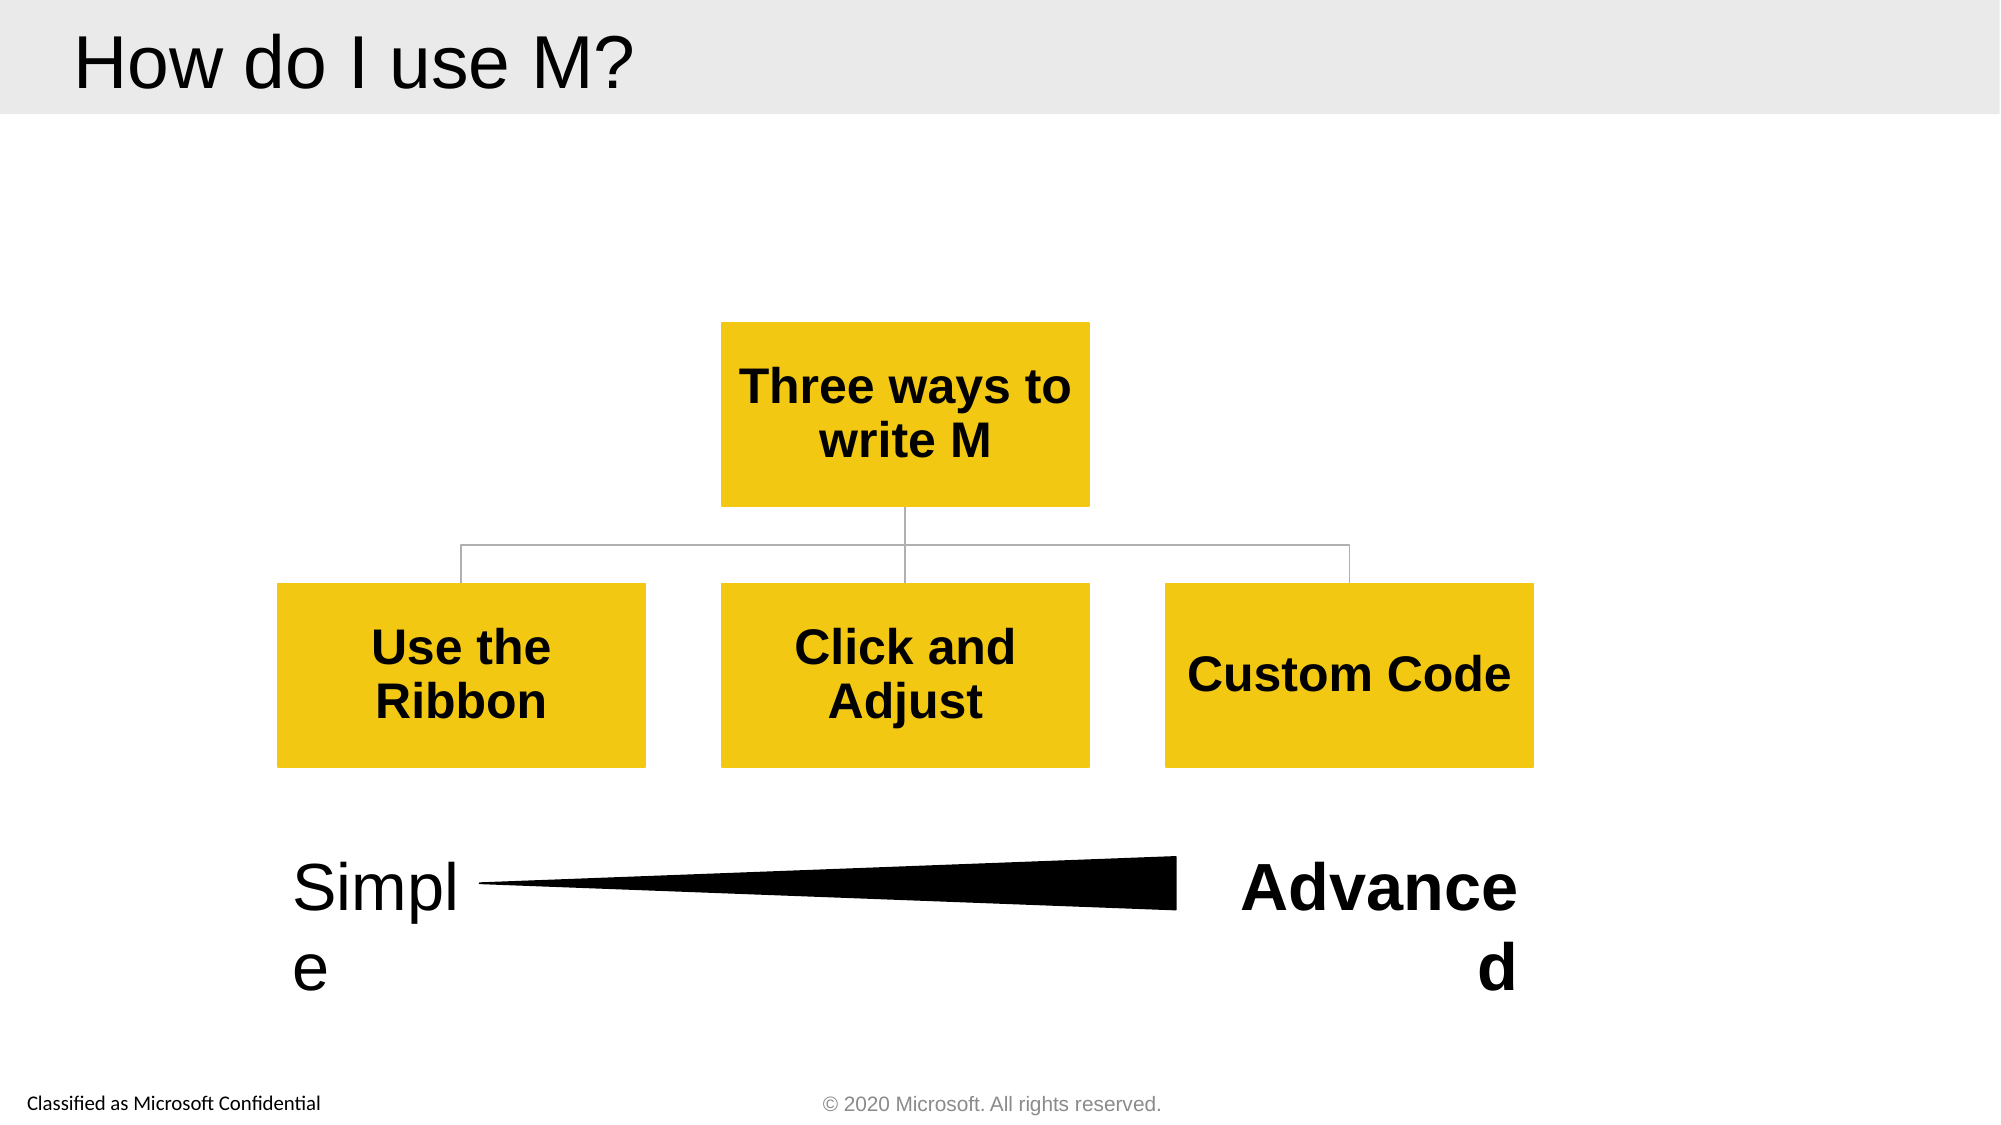

How do I use M?
Three ways to write M
Custom Code
Click and Adjust
Use the Ribbon

Simple
Advanced
© 2020 Microsoft. All rights reserved.